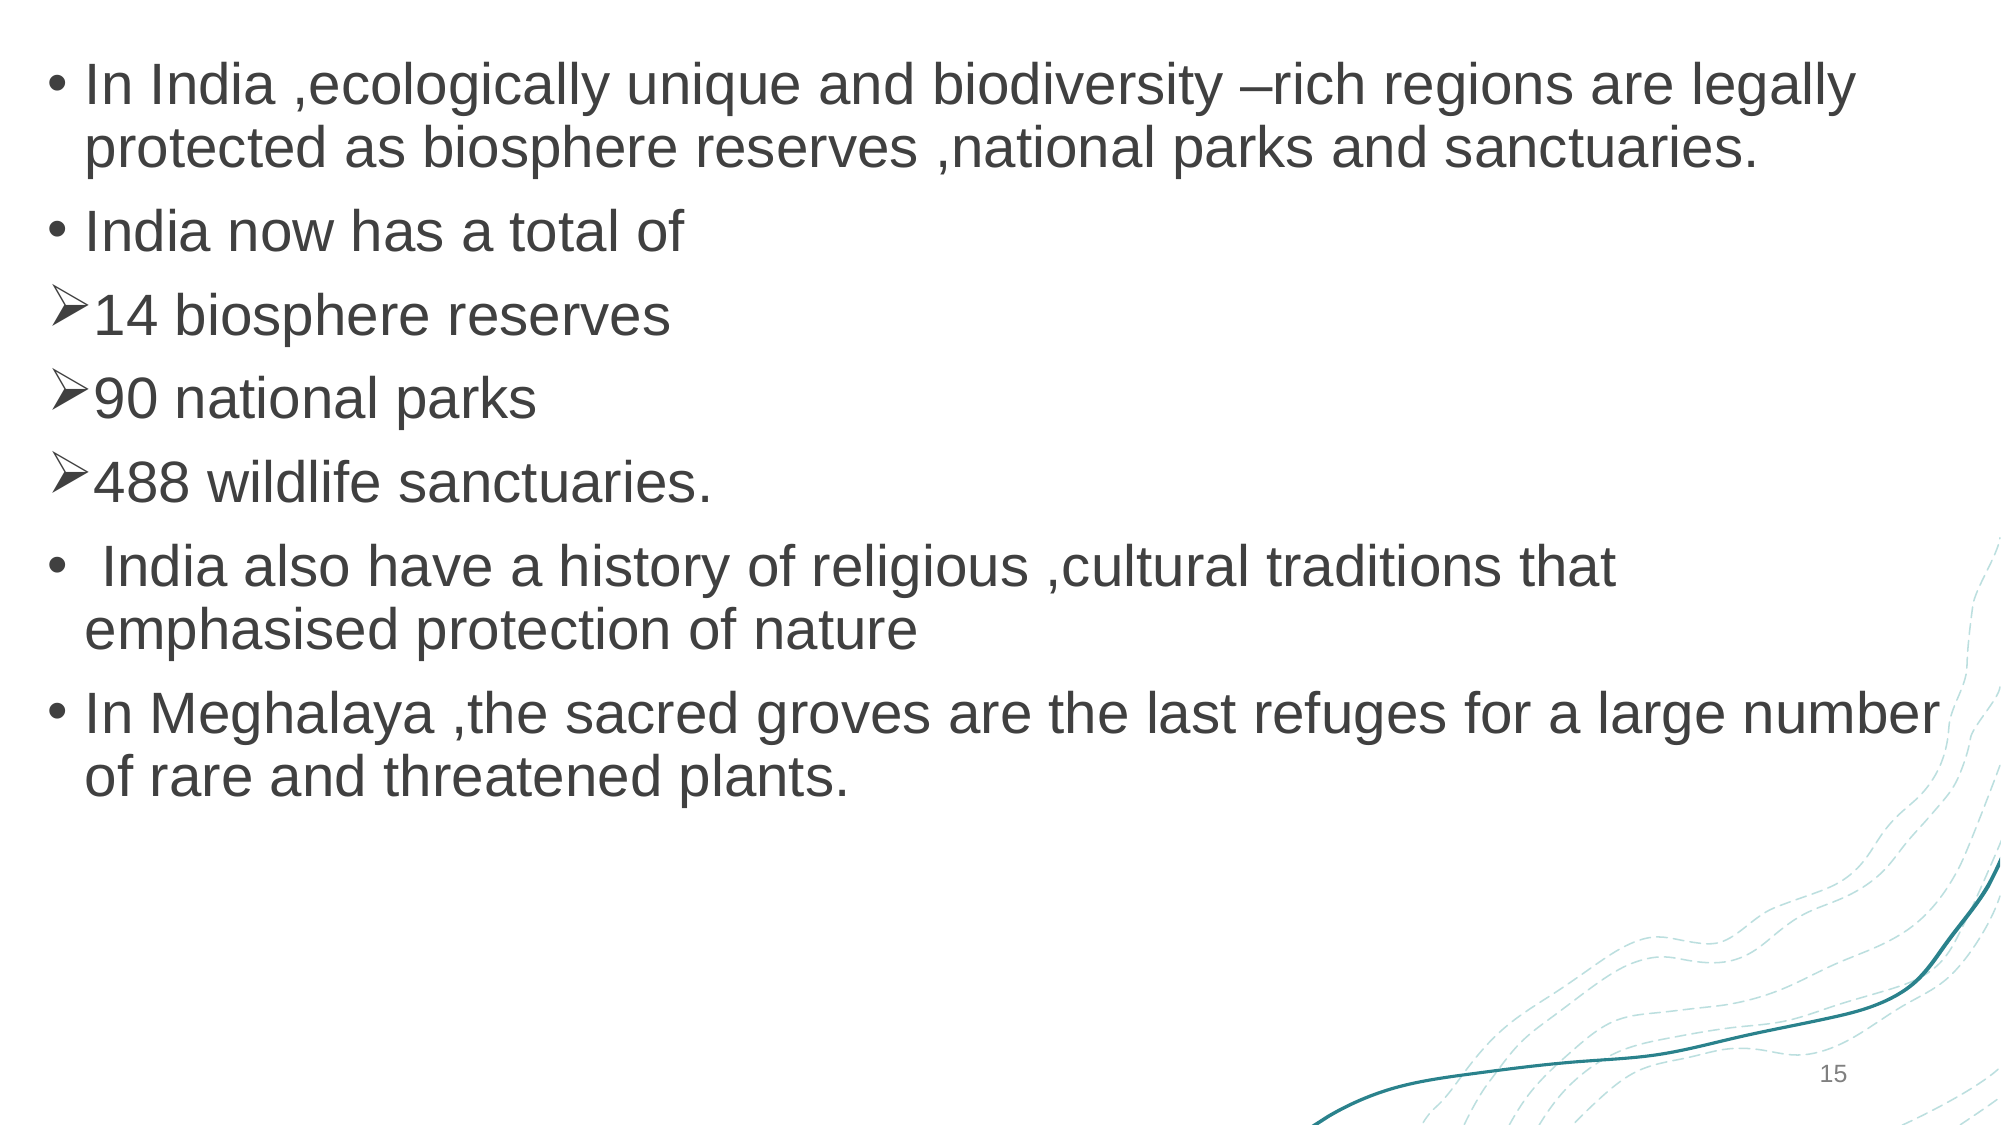

In India ,ecologically unique and biodiversity –rich regions are legally protected as biosphere reserves ,national parks and sanctuaries.
India now has a total of
14 biosphere reserves
90 national parks
488 wildlife sanctuaries.
 India also have a history of religious ,cultural traditions that emphasised protection of nature
In Meghalaya ,the sacred groves are the last refuges for a large number of rare and threatened plants.

15